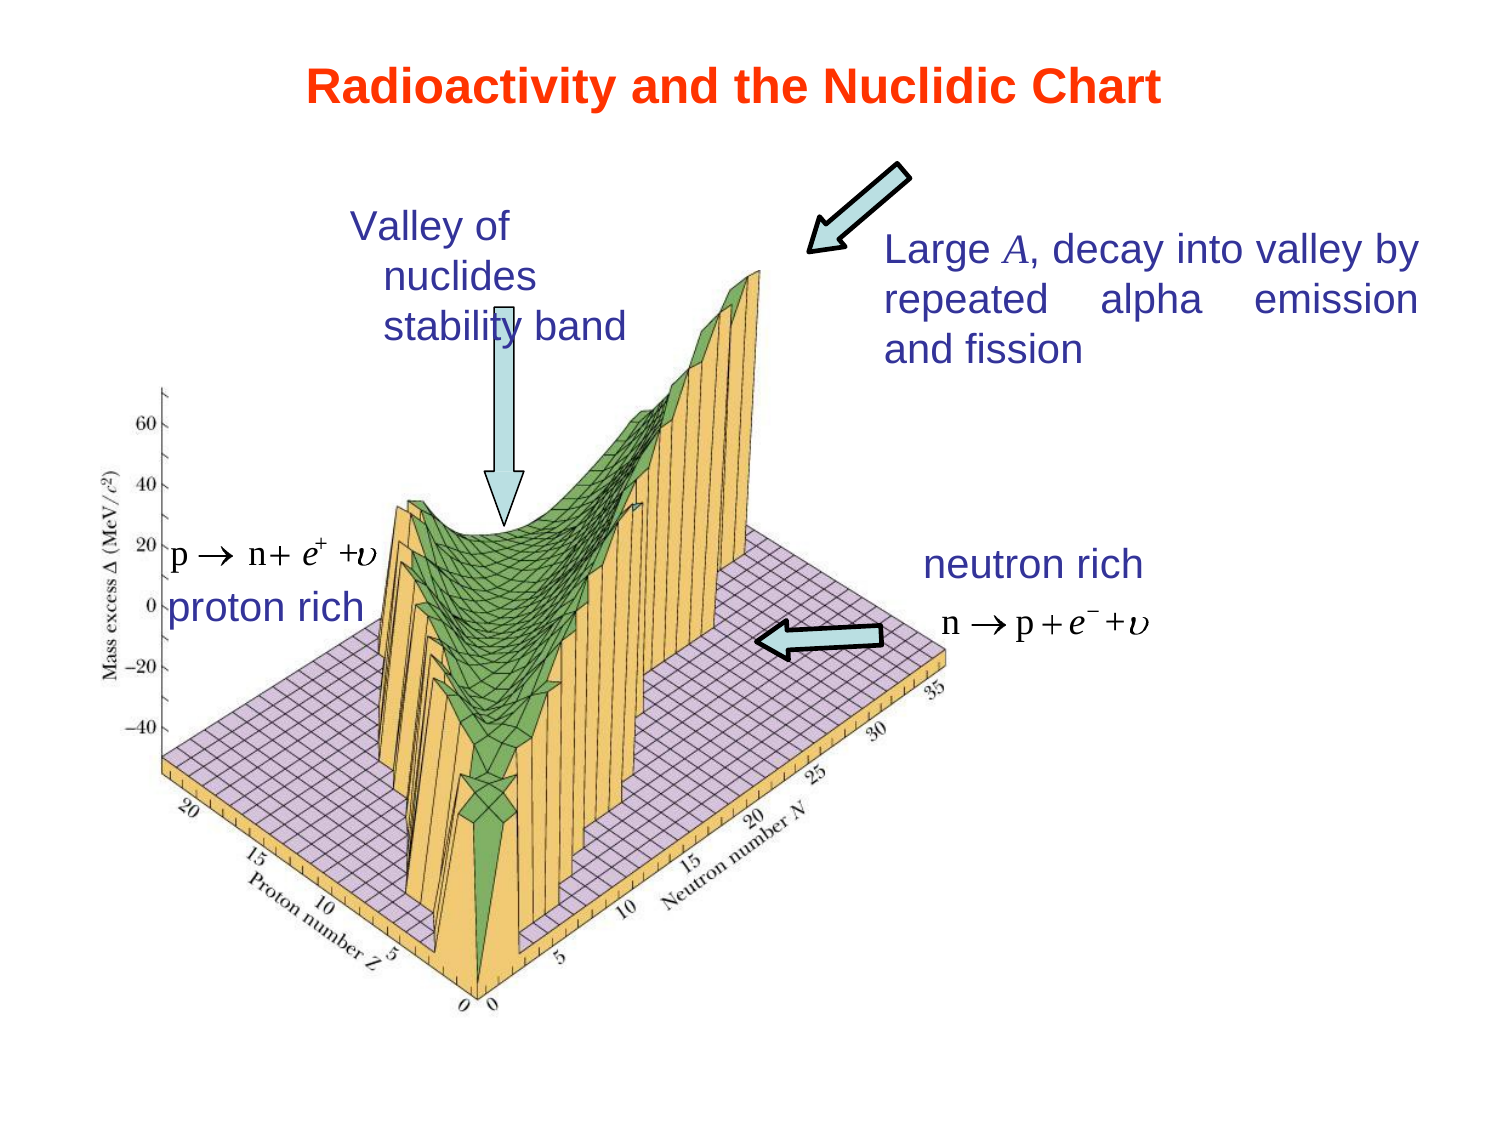

# Radioactivity and the Nuclidic Chart

Valley of nuclides stability band
Large A, decay into valley by repeated alpha emission and fission

p	n	e  +
proton rich
neutron rich

n	p	e  +